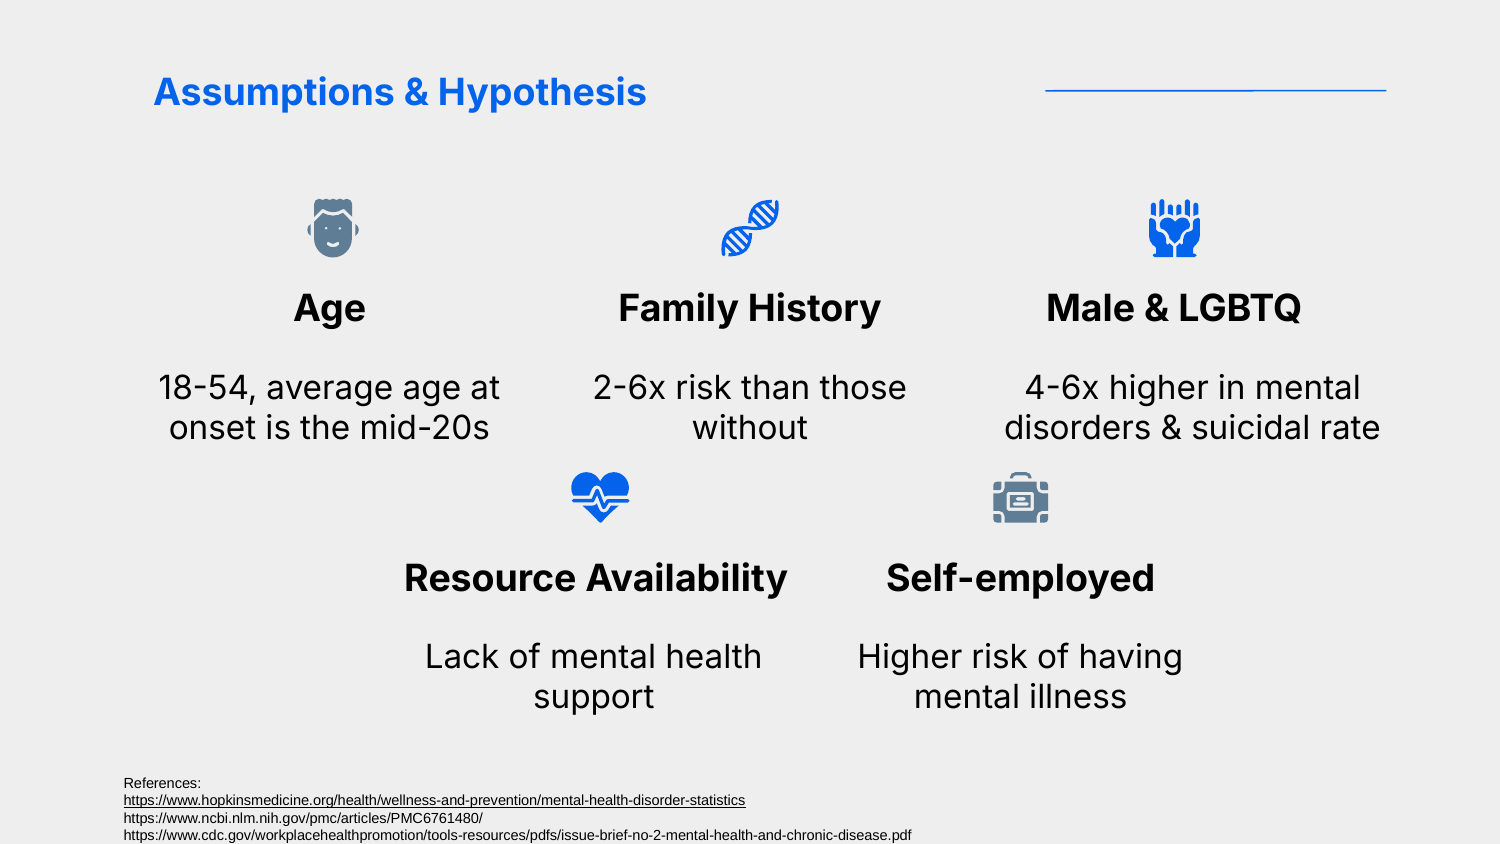

# Assumptions & Hypothesis

Age
Family History
Male & LGBTQ
2-6x risk than those without
18-54, average age at onset is the mid-20s
4-6x higher in mental disorders & suicidal rate

Resource Availability
Self-employed
Higher risk of having mental illness
Lack of mental health support
References:
https://www.hopkinsmedicine.org/health/wellness-and-prevention/mental-health-disorder-statistics
https://www.ncbi.nlm.nih.gov/pmc/articles/PMC6761480/
https://www.cdc.gov/workplacehealthpromotion/tools-resources/pdfs/issue-brief-no-2-mental-health-and-chronic-disease.pdf